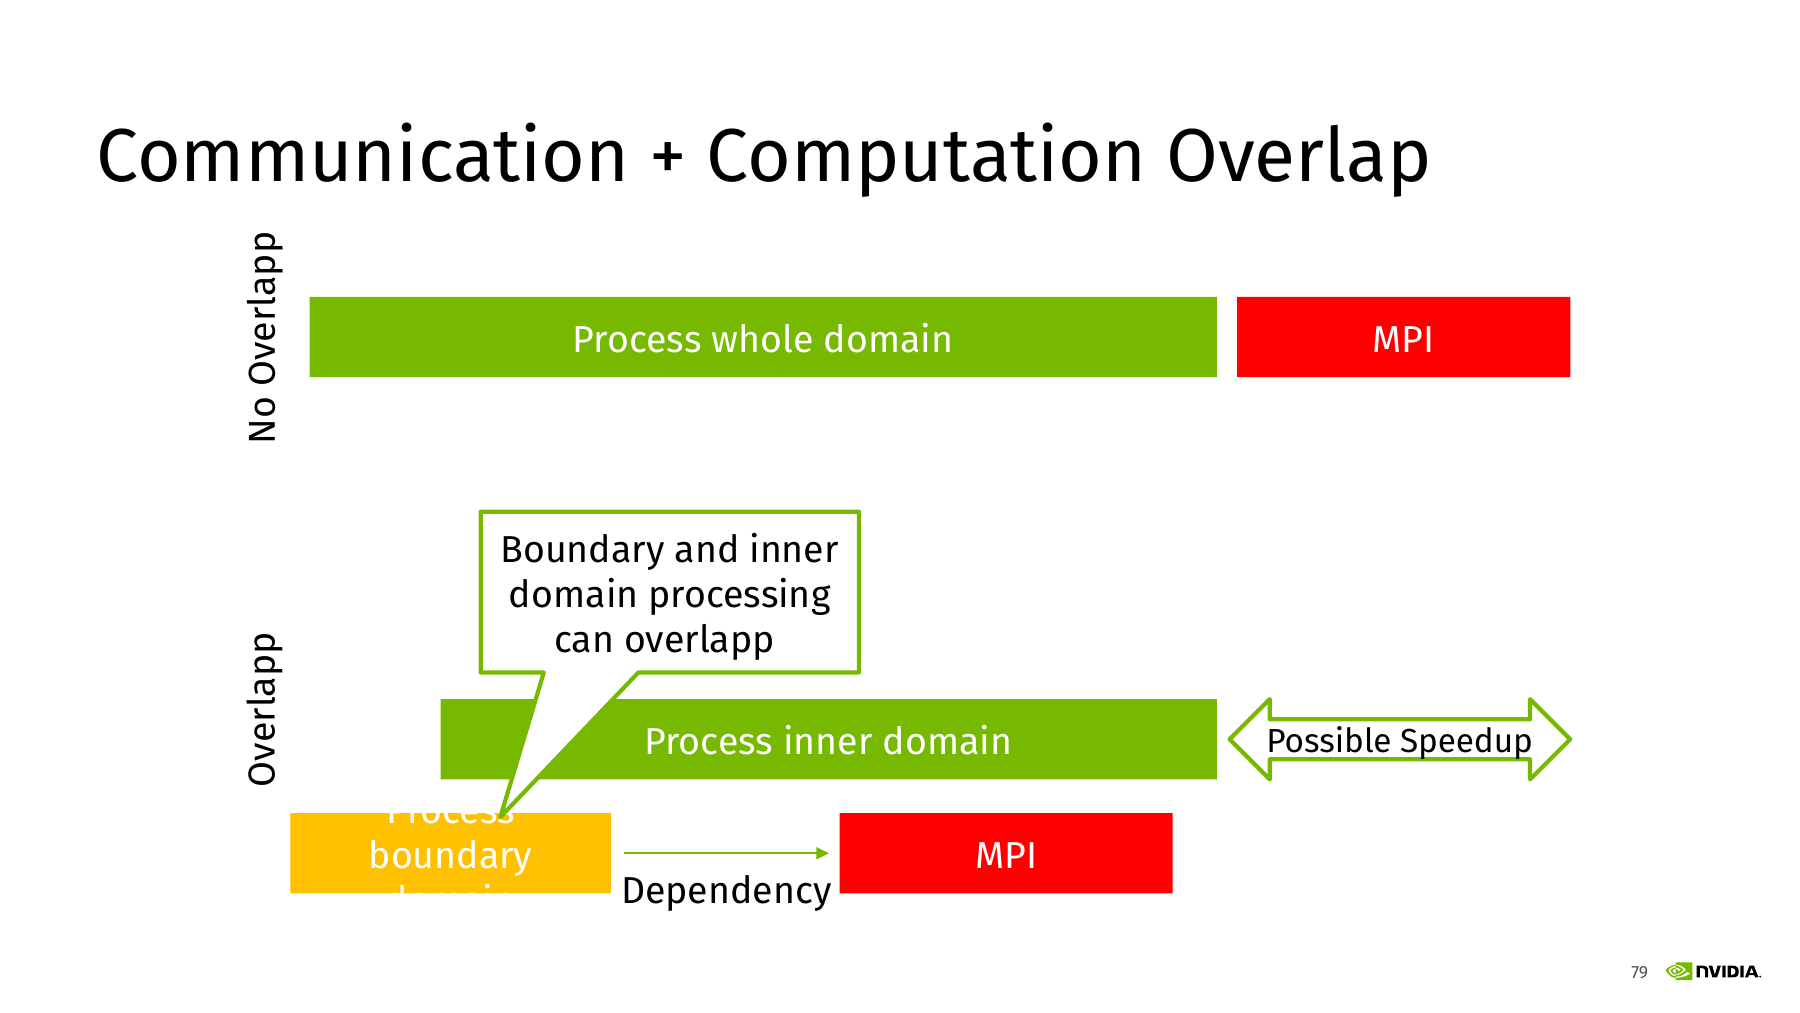

# Communication + Computation Overlap
Process whole domain
MPI
No Overlapp
Boundary and inner domain processing can overlapp
Process inner domain
Process boundary domain
MPI
Dependency
Overlapp
Possible Speedup